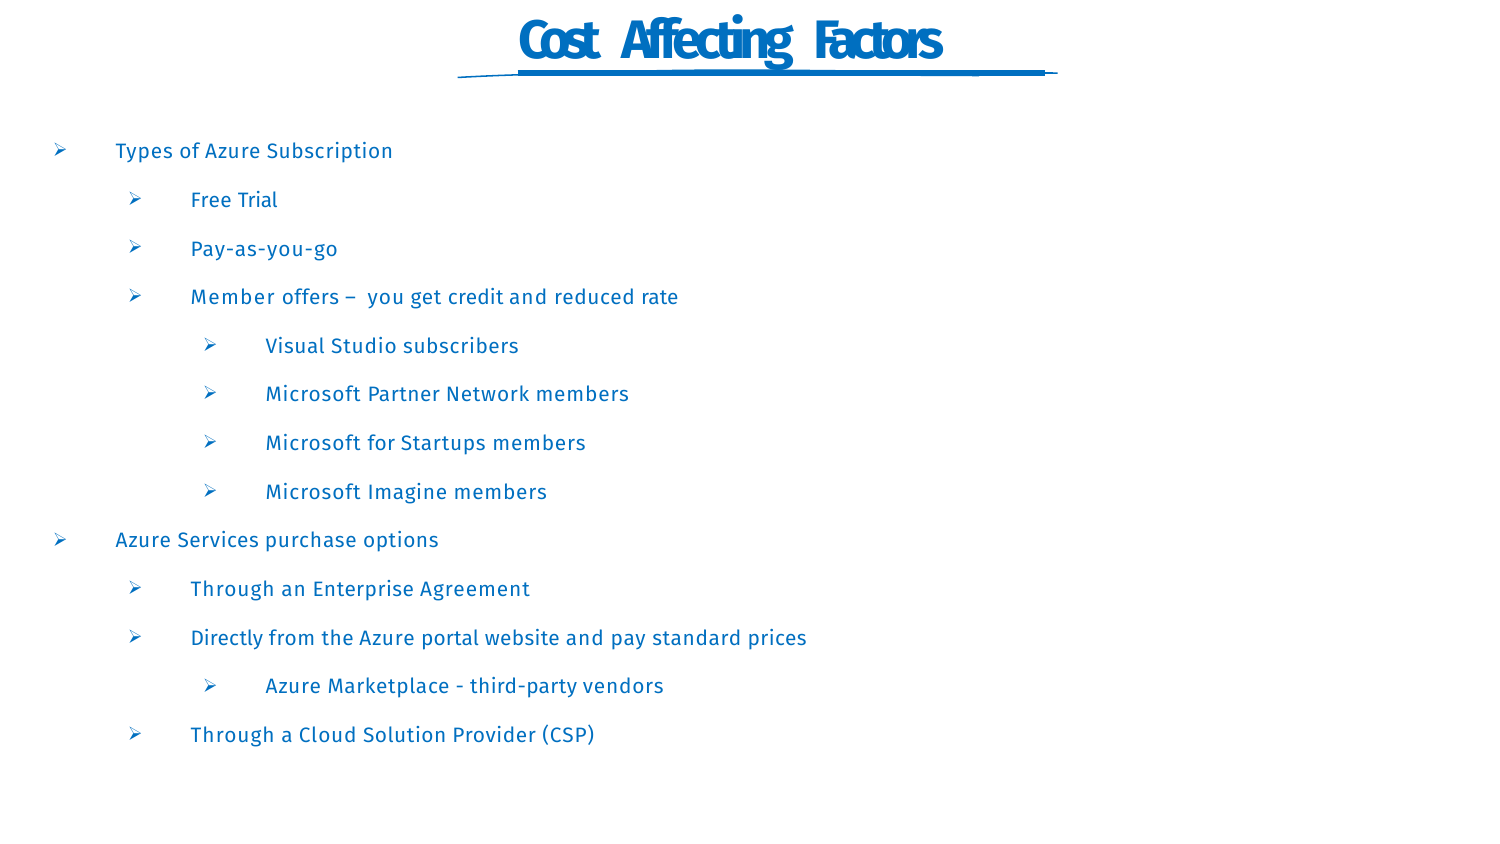

# Cost Affecting Factors

Types of Azure Subscription

Free Trial

Pay-as-you-go

Member offers – you get credit and reduced rate

Visual Studio subscribers

Microsoft Partner Network members

Microsoft for Startups members

Microsoft Imagine members

Azure Services purchase options

Through an Enterprise Agreement

Directly from the Azure portal website and pay standard prices

Azure Marketplace - third-party vendors

Through a Cloud Solution Provider (CSP)